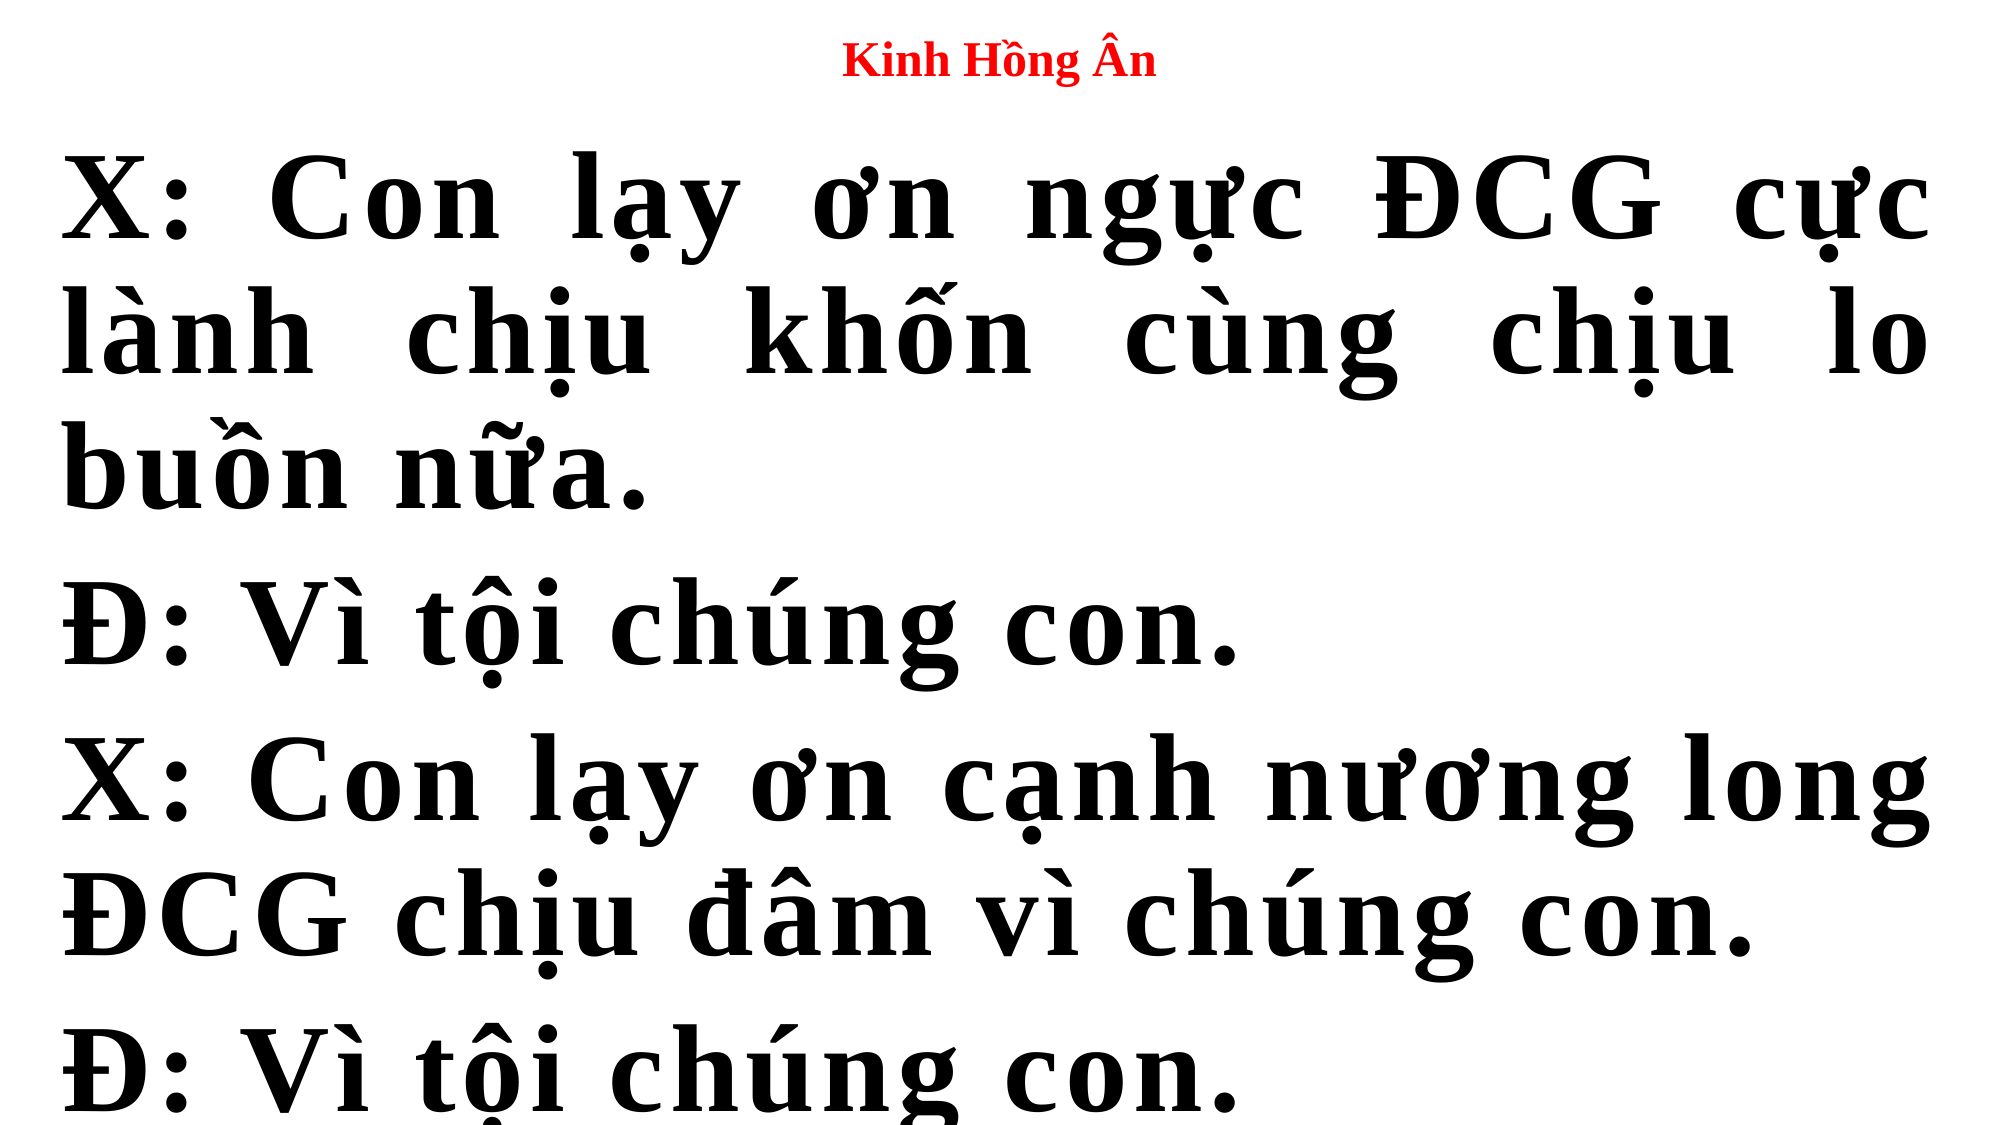

# Kinh Hồng Ân
X: Con lạy ơn ngực ĐCG cực lành chịu khốn cùng chịu lo buồn nữa.
Đ: Vì tội chúng con.
X: Con lạy ơn cạnh nương long ĐCG chịu đâm vì chúng con.
Đ: Vì tội chúng con.